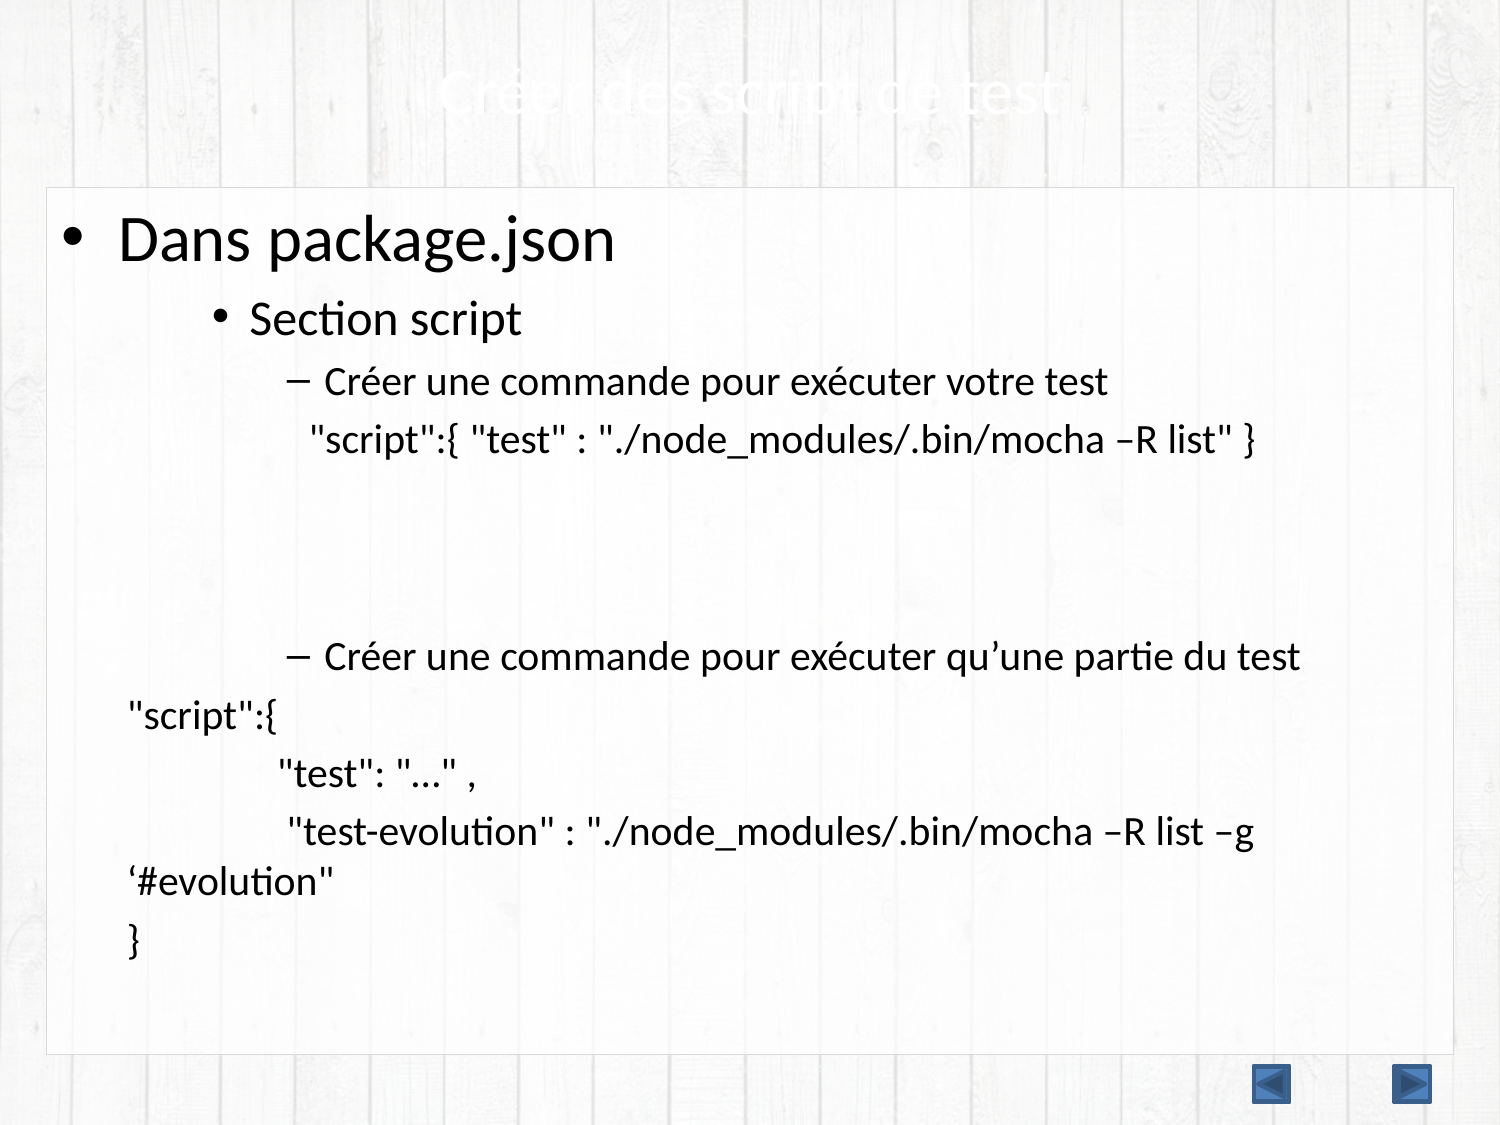

# Créer des script de test
Dans package.json
Section script
Créer une commande pour exécuter votre test
"script":{ "test" : "./node_modules/.bin/mocha –R list" }

Créer une commande pour exécuter qu’une partie du test
"script":{
	"test": "…" ,
	 "test-evolution" : "./node_modules/.bin/mocha –R list –g ‘#evolution"
}